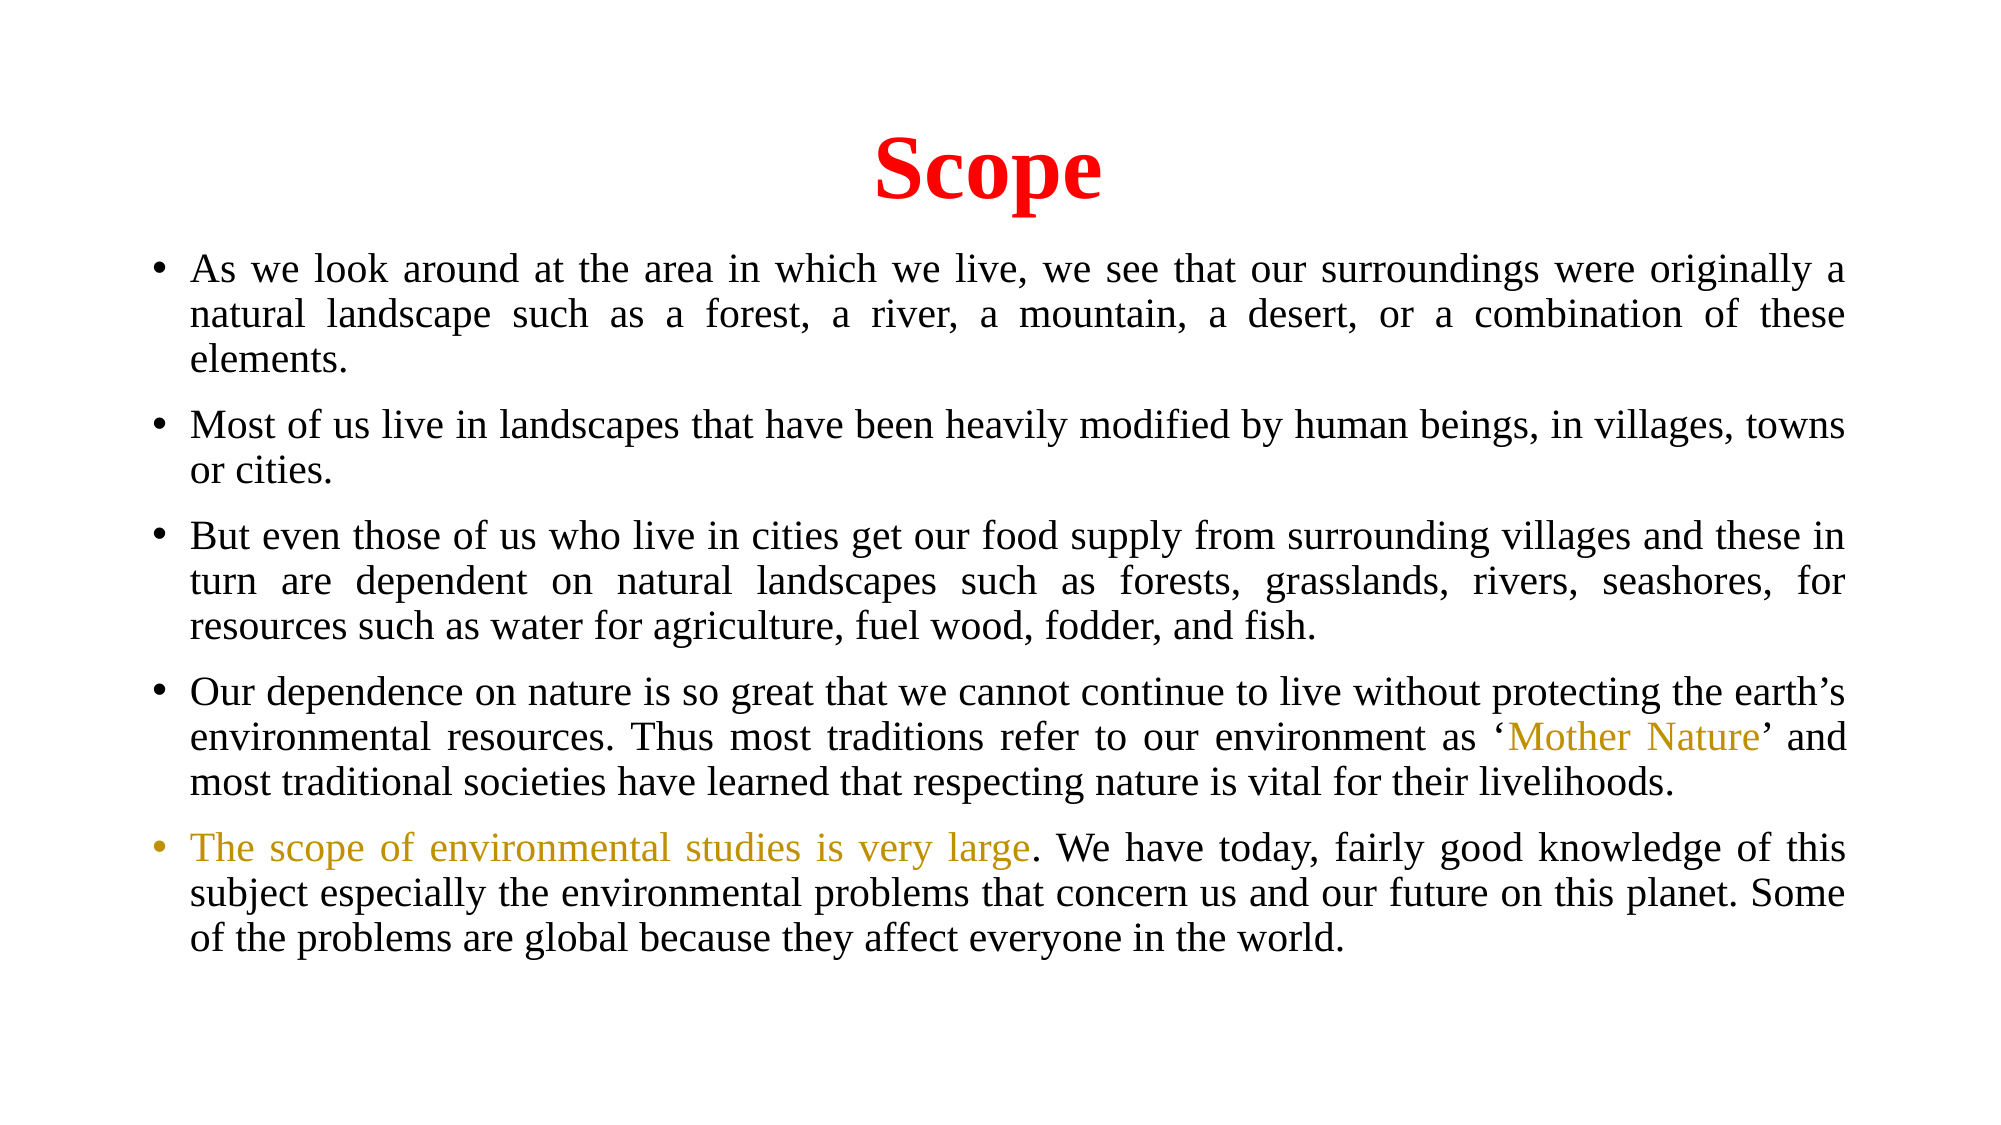

# Scope
As we look around at the area in which we live, we see that our surroundings were originally a natural landscape such as a forest, a river, a mountain, a desert, or a combination of these elements.
Most of us live in landscapes that have been heavily modified by human beings, in villages, towns or cities.
But even those of us who live in cities get our food supply from surrounding villages and these in turn are dependent on natural landscapes such as forests, grasslands, rivers, seashores, for resources such as water for agriculture, fuel wood, fodder, and fish.
Our dependence on nature is so great that we cannot continue to live without protecting the earth’s environmental resources. Thus most traditions refer to our environment as ‘Mother Nature’ and most traditional societies have learned that respecting nature is vital for their livelihoods.
The scope of environmental studies is very large. We have today, fairly good knowledge of this subject especially the environmental problems that concern us and our future on this planet. Some of the problems are global because they affect everyone in the world.